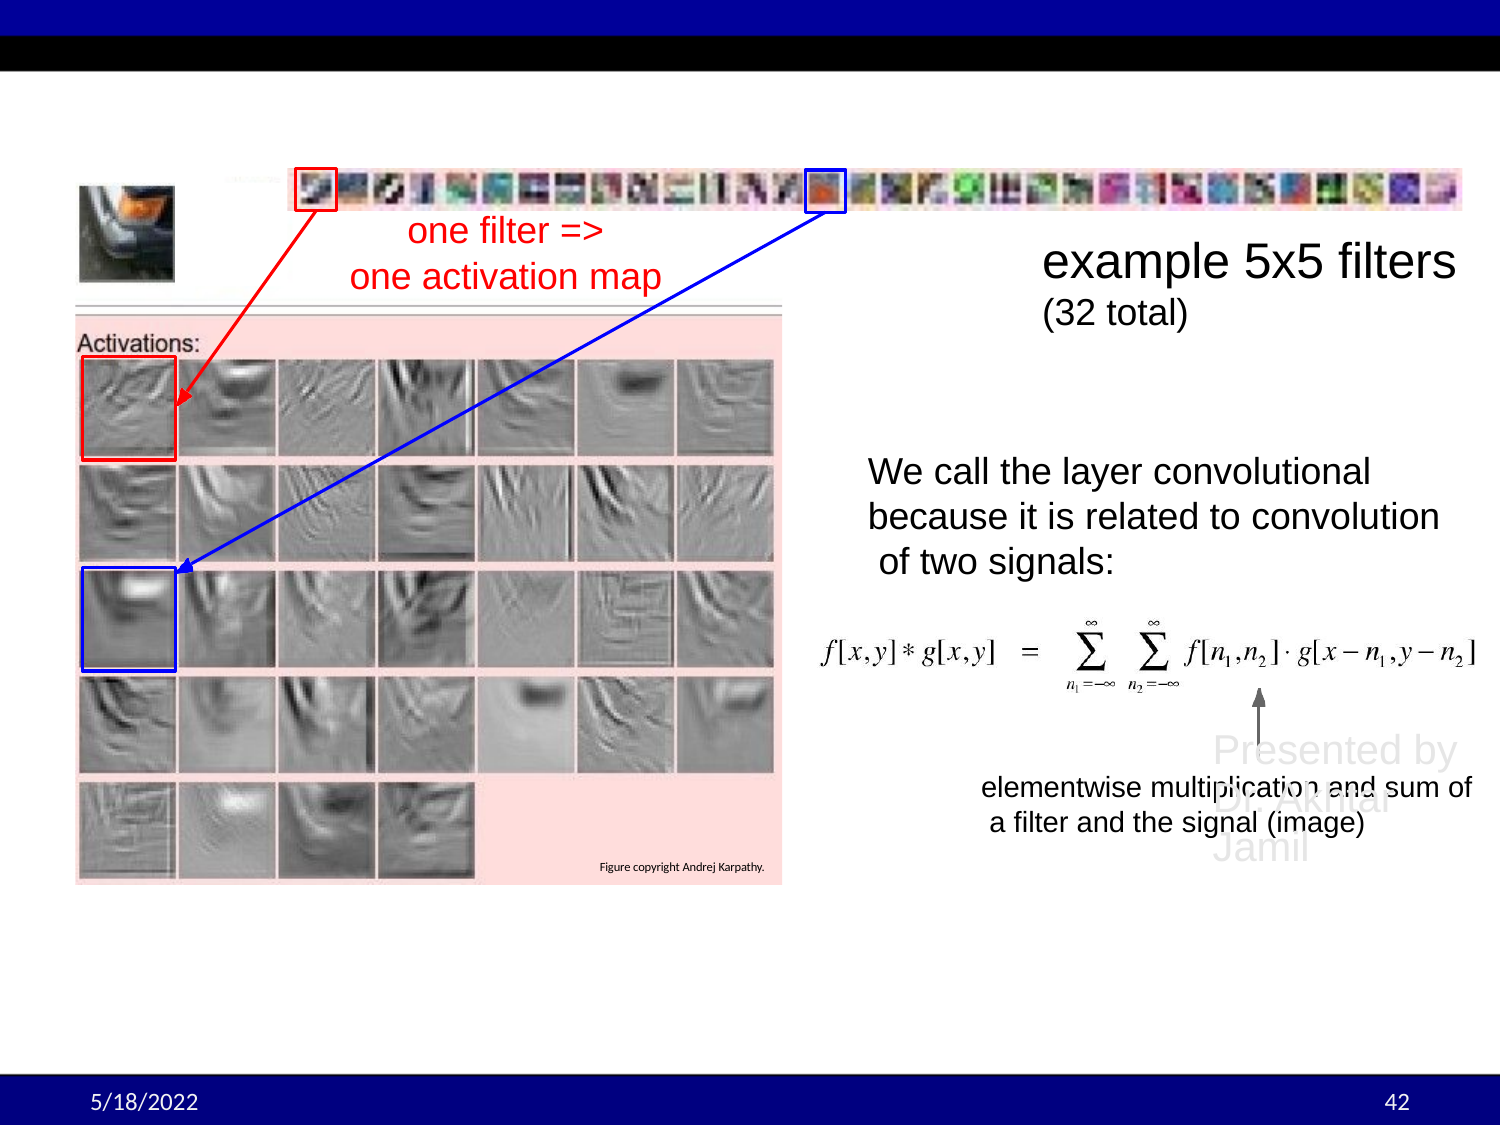

# one filter =>
one activation map
example 5x5 filters
(32 total)
We call the layer convolutional  because it is related to convolution  of two signals:
elementwise multiplication and sum of  a filter and the signal (image)
Presented by Dr. Akhtar Jamil
Figure copyright Andrej Karpathy.
5/18/2022
42